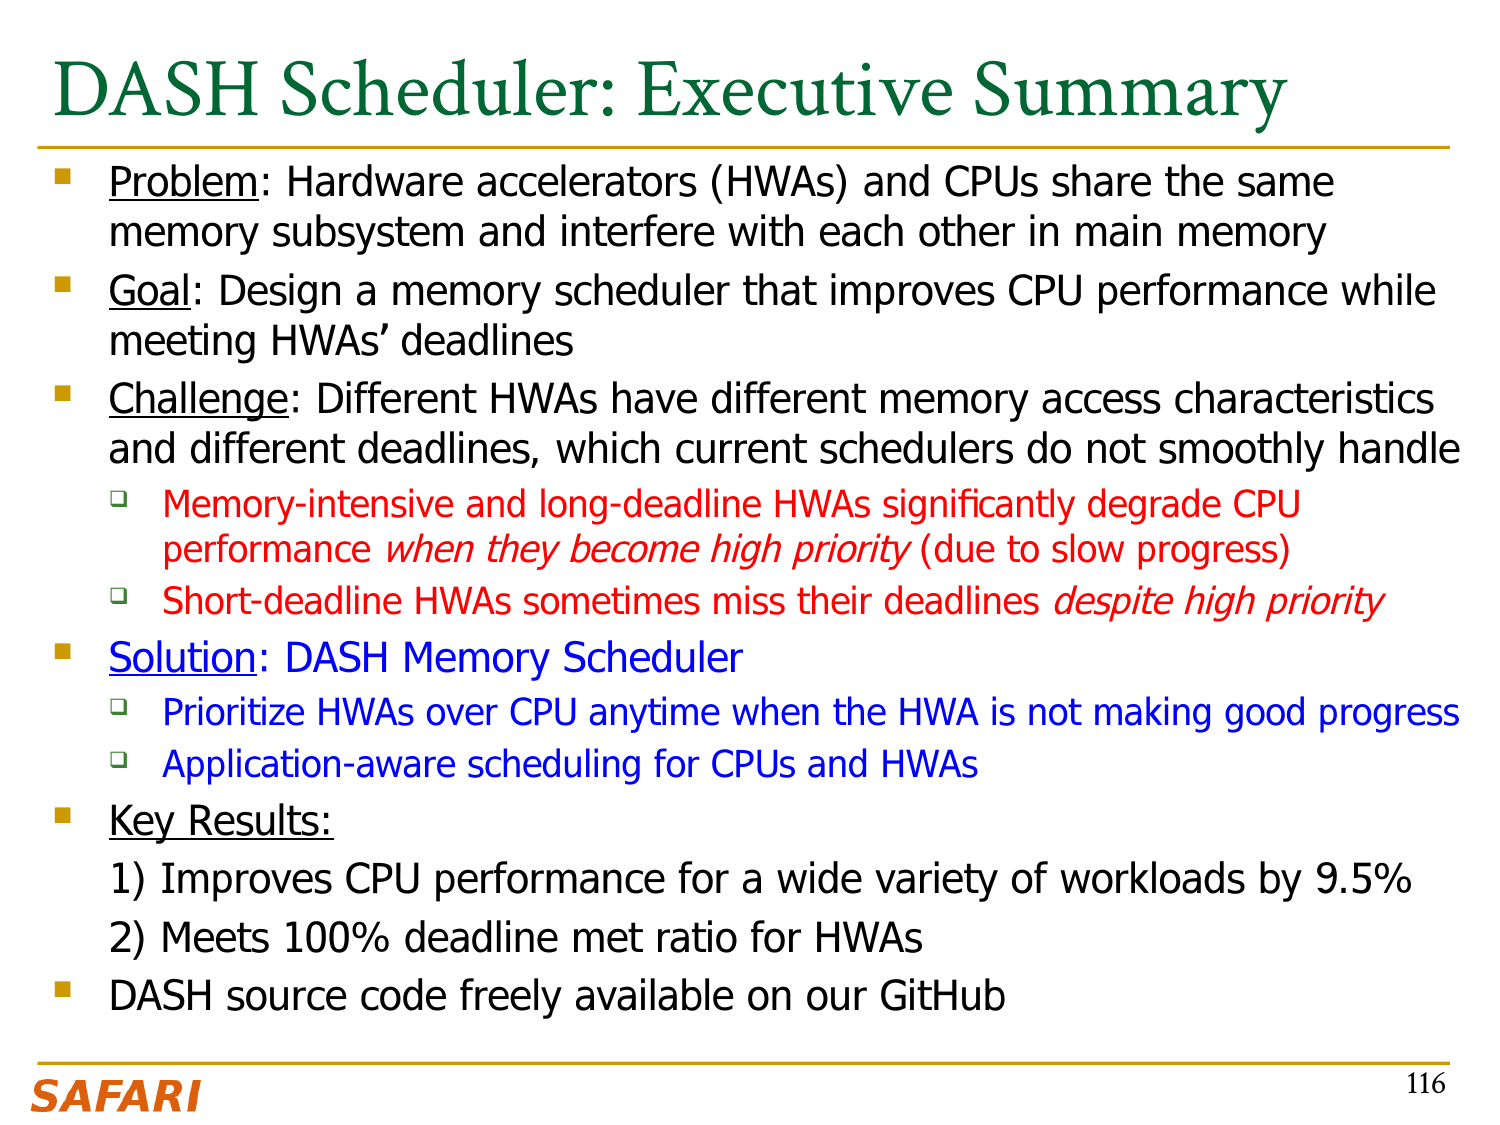

# DASH Scheduler: Executive Summary
Problem: Hardware accelerators (HWAs) and CPUs share the same memory subsystem and interfere with each other in main memory
Goal: Design a memory scheduler that improves CPU performance while meeting HWAs’ deadlines
Challenge: Different HWAs have different memory access characteristics and different deadlines, which current schedulers do not smoothly handle
Memory-intensive and long-deadline HWAs significantly degrade CPU performance when they become high priority (due to slow progress)
Short-deadline HWAs sometimes miss their deadlines despite high priority
Solution: DASH Memory Scheduler
Prioritize HWAs over CPU anytime when the HWA is not making good progress
Application-aware scheduling for CPUs and HWAs
Key Results:
1) Improves CPU performance for a wide variety of workloads by 9.5%
2) Meets 100% deadline met ratio for HWAs
DASH source code freely available on our GitHub
116